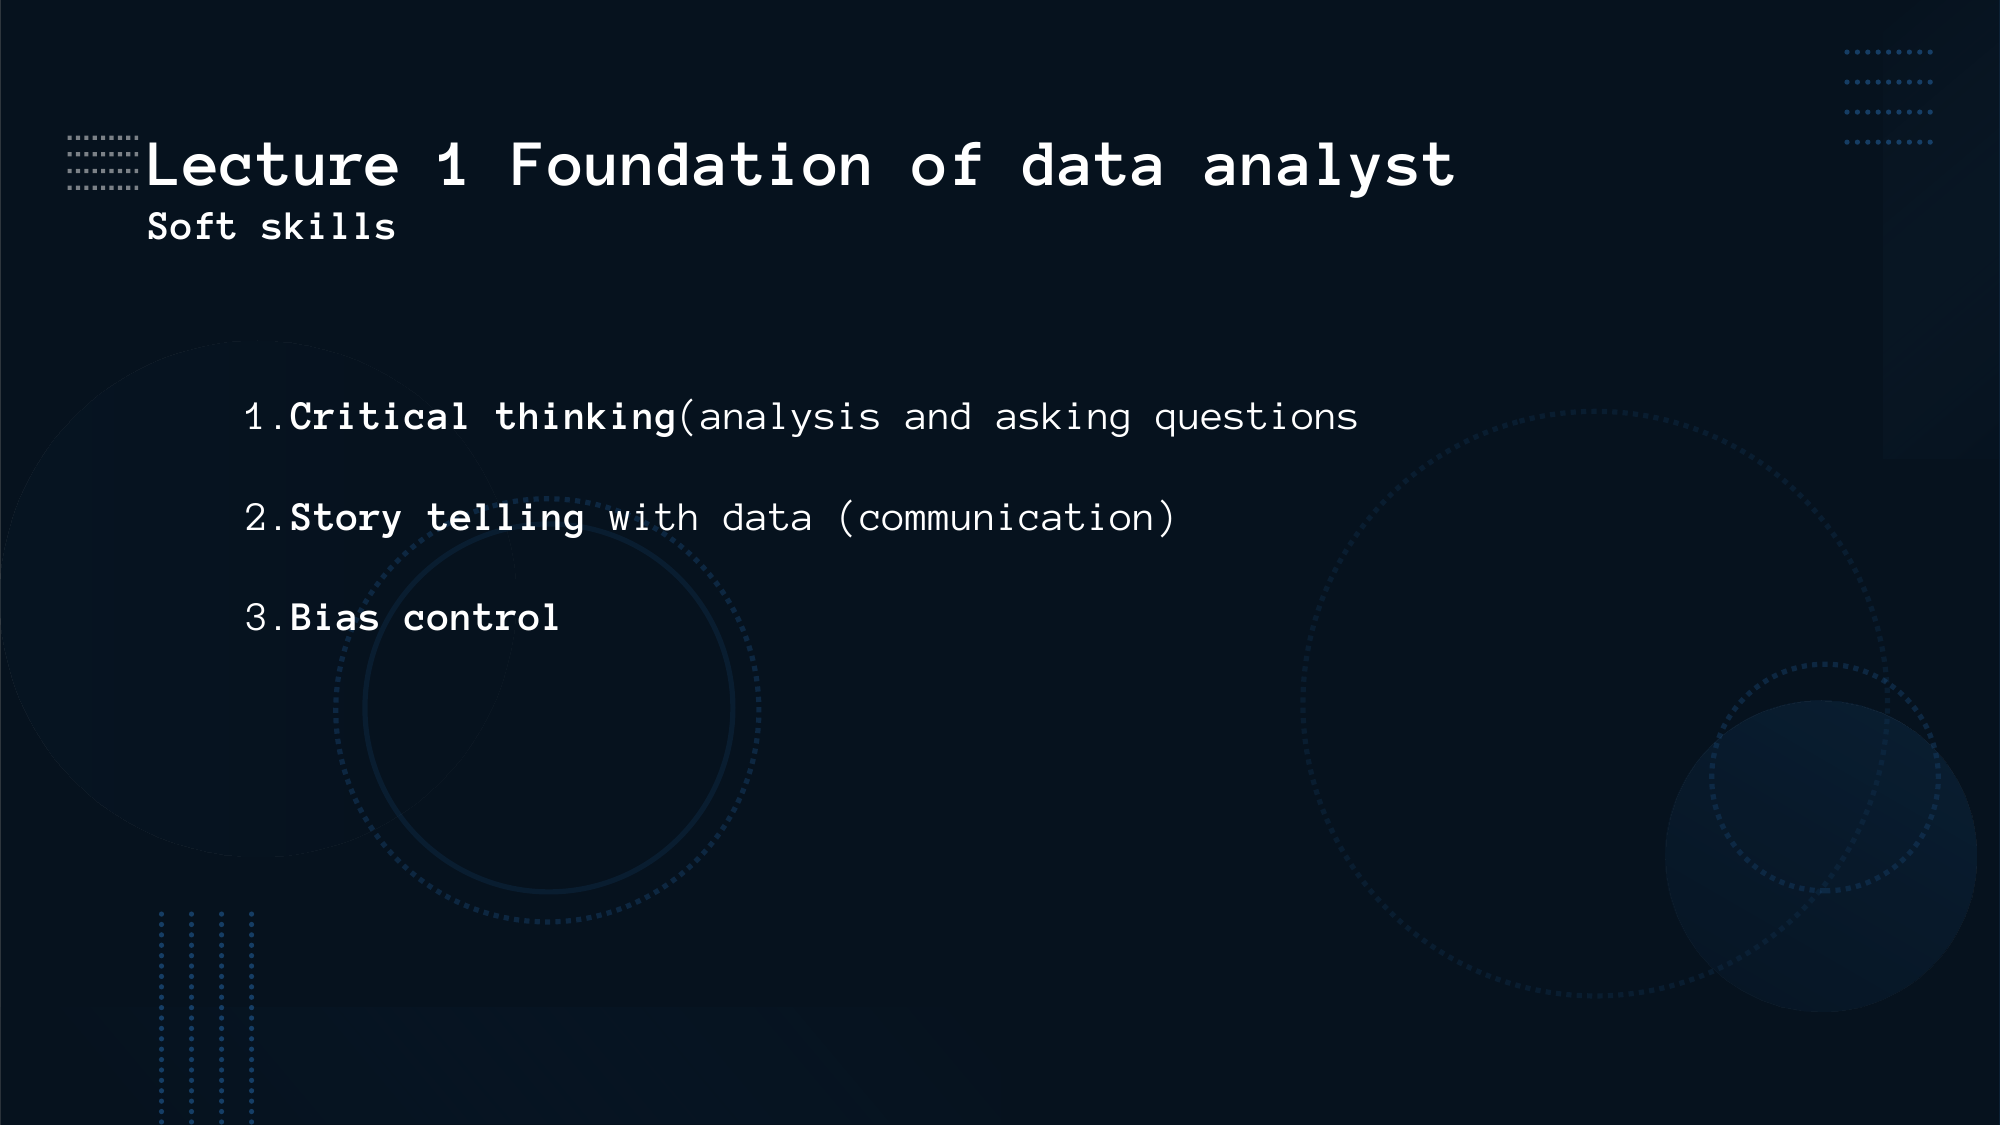

Lecture 1 Foundation of data analyst
Soft skills

1.Critical thinking(analysis and asking questions

2.Story telling with data (communication)
3.Bias control